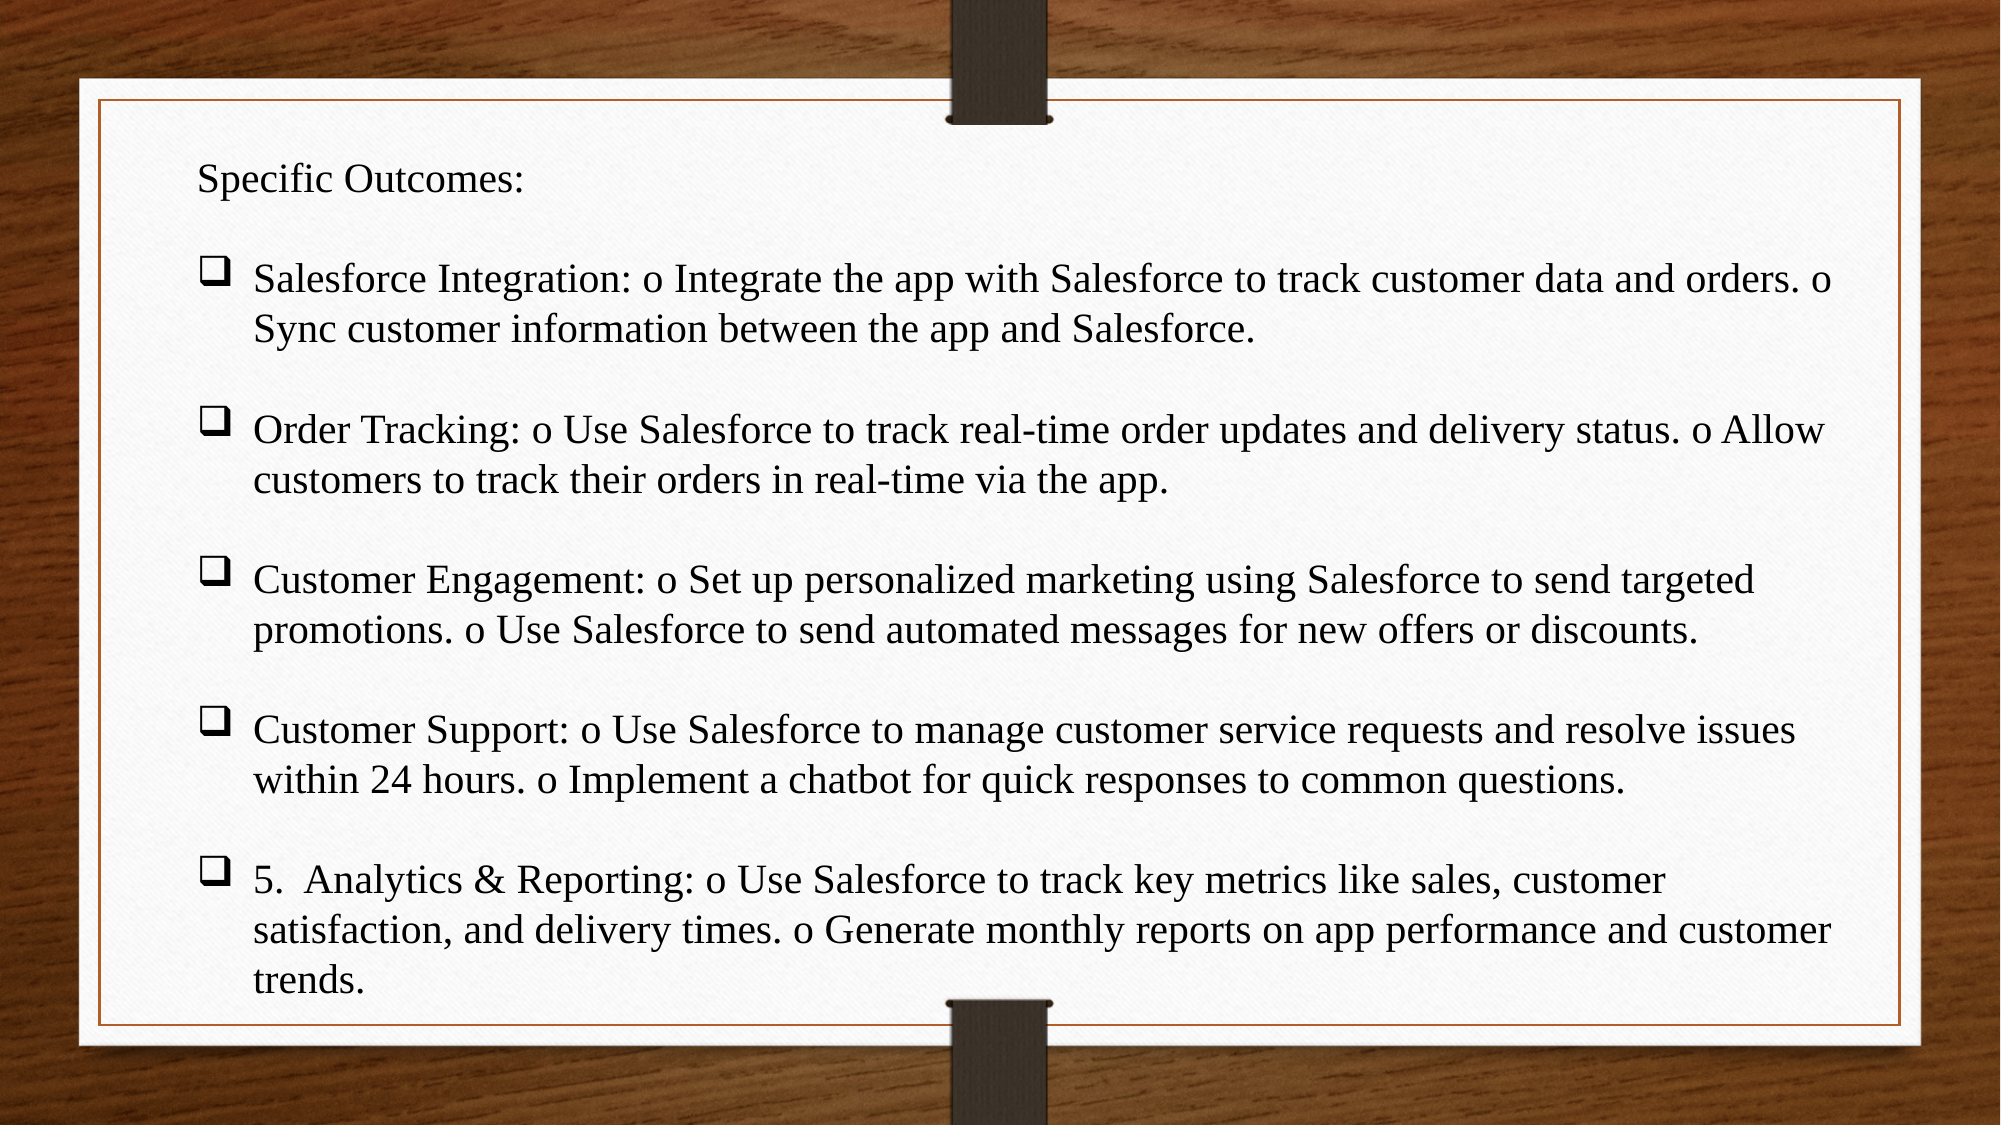

Specific Outcomes:

Salesforce Integration: o Integrate the app with Salesforce to track customer data and orders. o Sync customer information between the app and Salesforce.

Order Tracking: o Use Salesforce to track real-time order updates and delivery status. o Allow customers to track their orders in real-time via the app.

Customer Engagement: o Set up personalized marketing using Salesforce to send targeted promotions. o Use Salesforce to send automated messages for new offers or discounts.

Customer Support: o Use Salesforce to manage customer service requests and resolve issues within 24 hours. o Implement a chatbot for quick responses to common questions.

5.  Analytics & Reporting: o Use Salesforce to track key metrics like sales, customer                   satisfaction, and delivery times. o Generate monthly reports on app performance and customer trends.